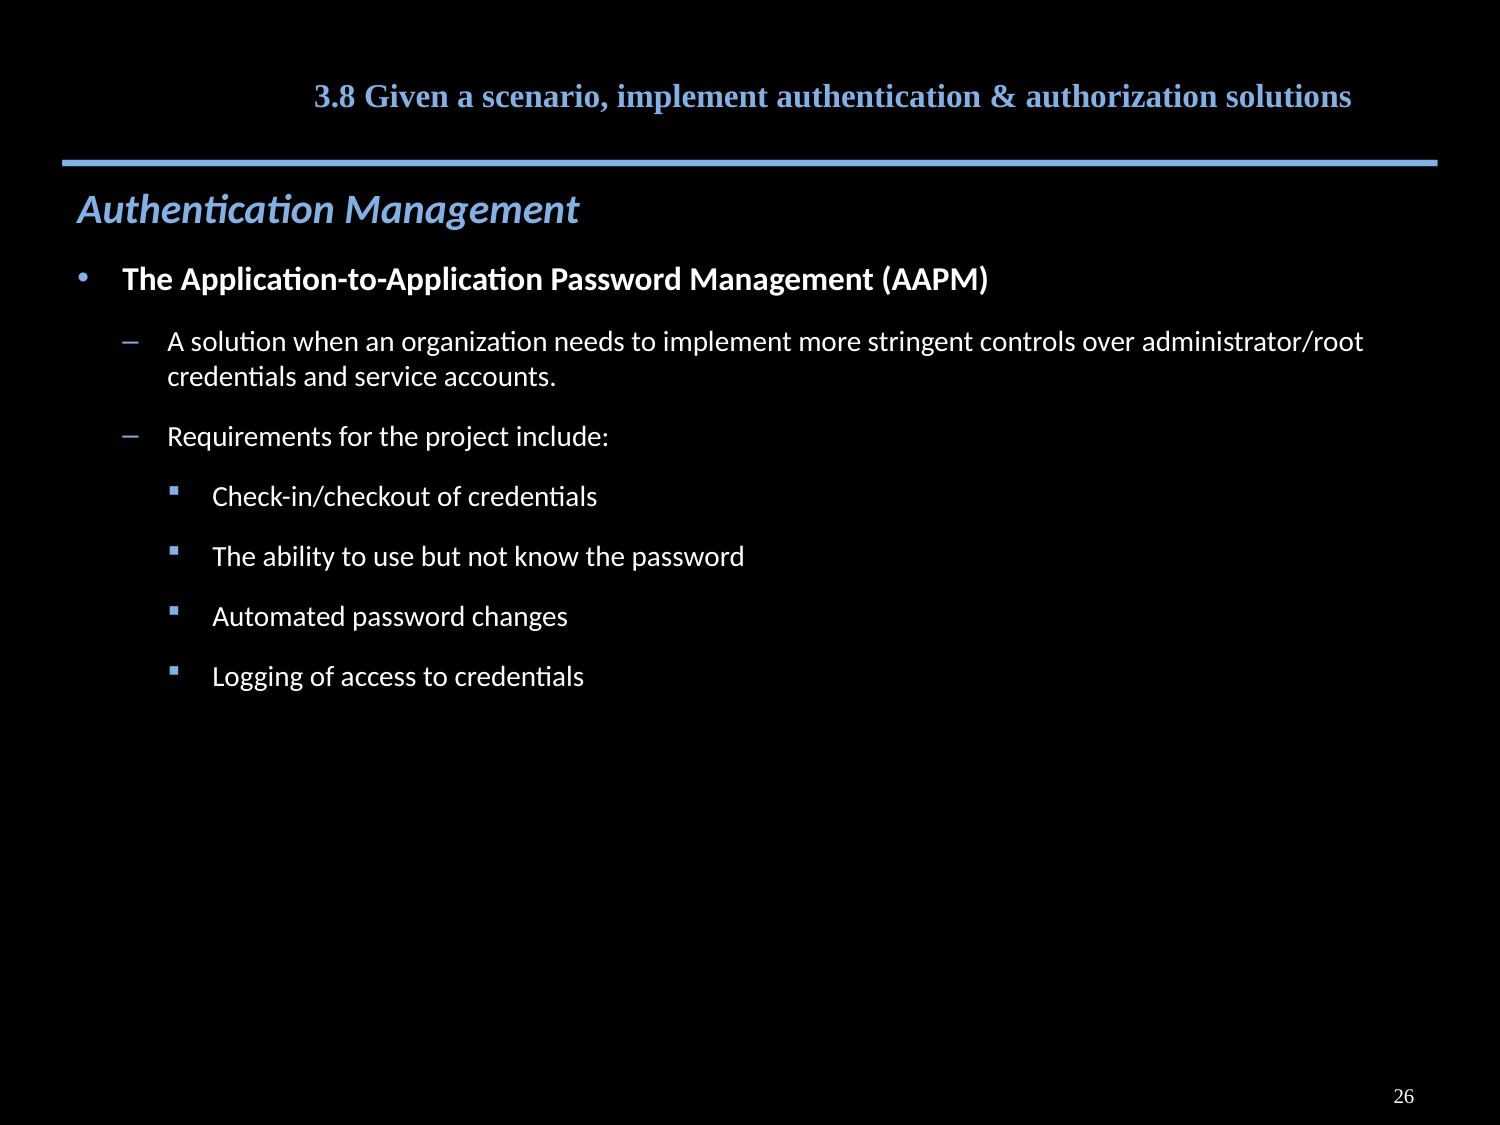

# 3.8 Given a scenario, implement authentication & authorization solutions
Authentication Management
The Application-to-Application Password Management (AAPM)
A solution when an organization needs to implement more stringent controls over administrator/root credentials and service accounts.
Requirements for the project include:
Check-in/checkout of credentials
The ability to use but not know the password
Automated password changes
Logging of access to credentials
26